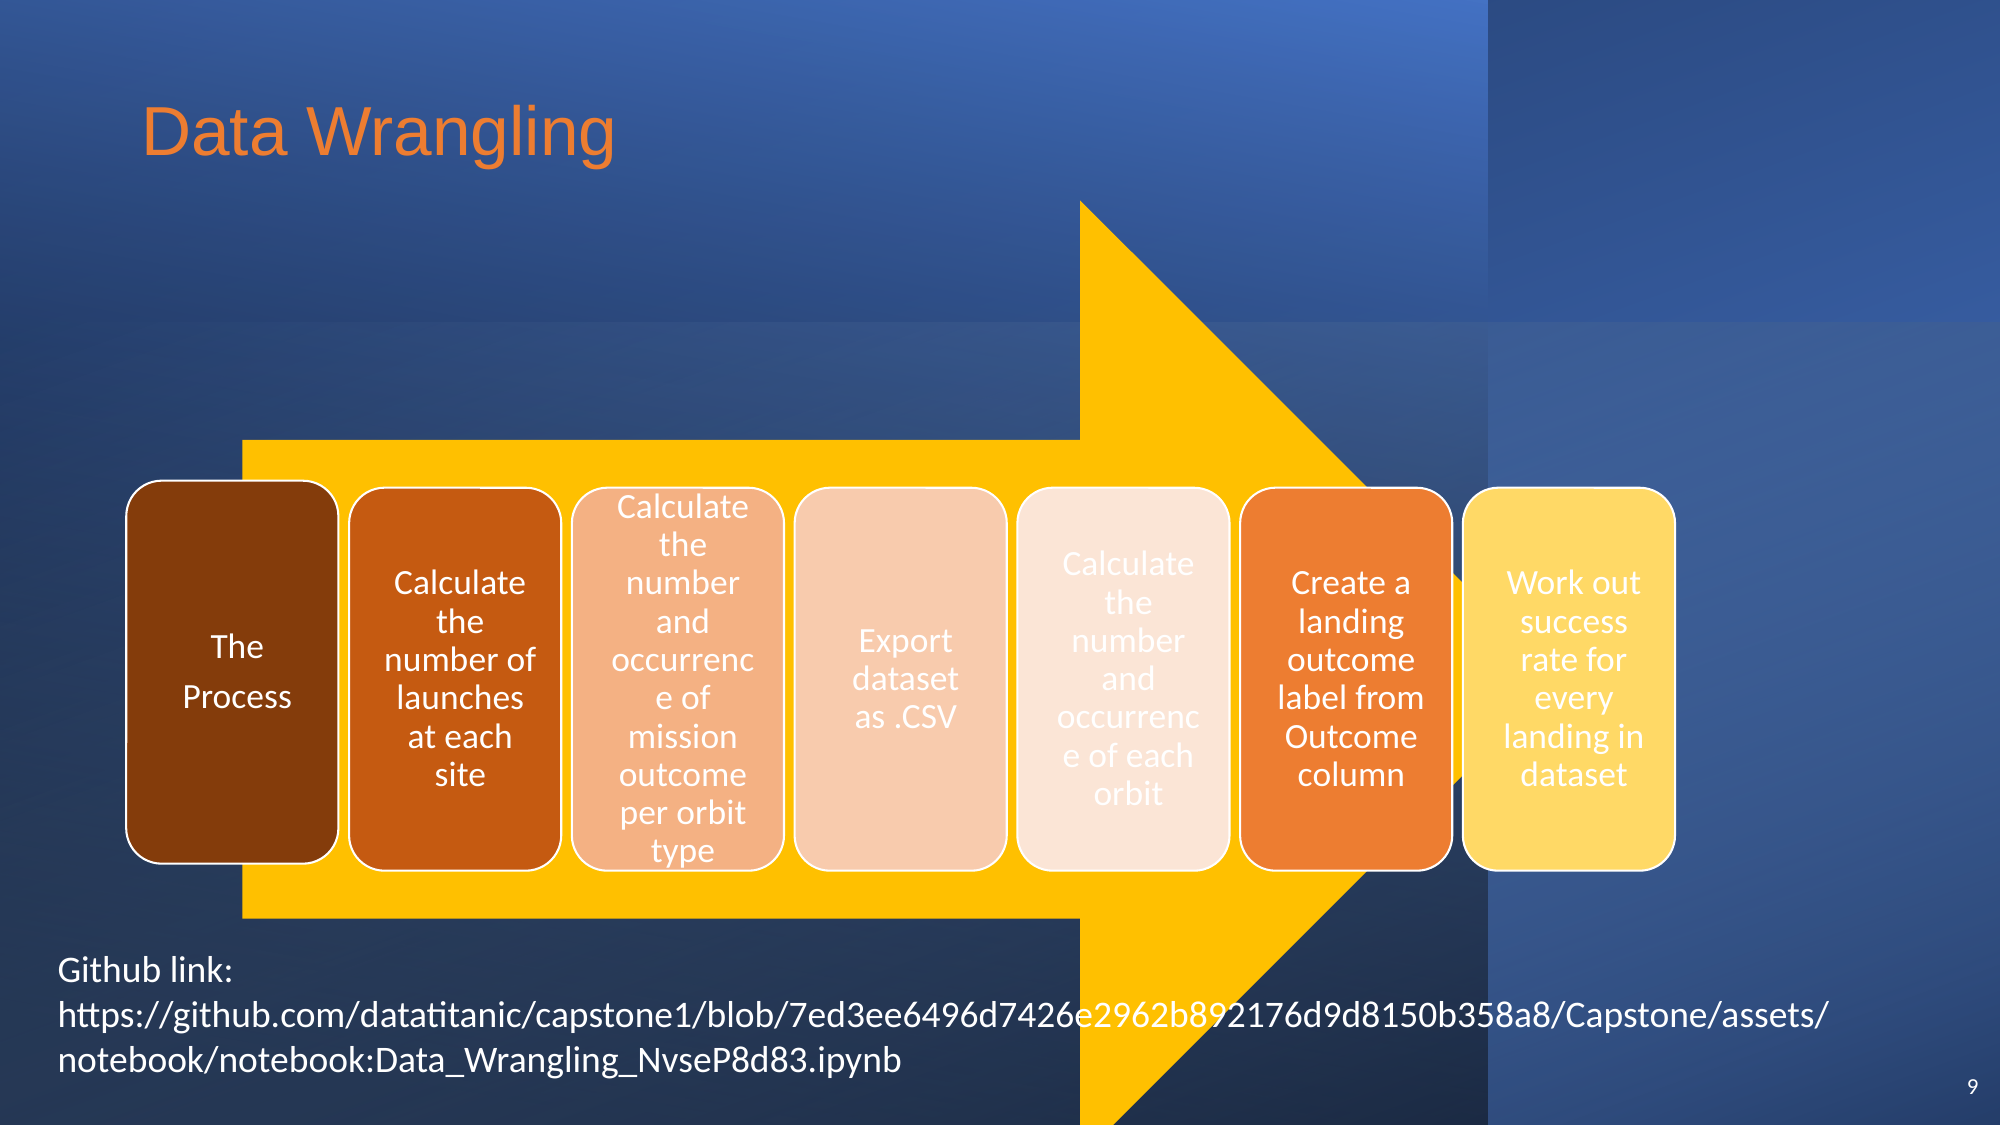

Data Wrangling
The
Process
Calculate the number of launches at each site
Calculate the number and occurrence of mission outcome per orbit type
Export dataset as .CSV
Calculate the number and occurrence of each orbit
Create a landing outcome label from Outcome column
Work out success rate for every landing in dataset
Github link:
https://github.com/datatitanic/capstone1/blob/7ed3ee6496d7426e2962b892176d9d8150b358a8/Capstone/assets/notebook/notebook:Data_Wrangling_NvseP8d83.ipynb
9